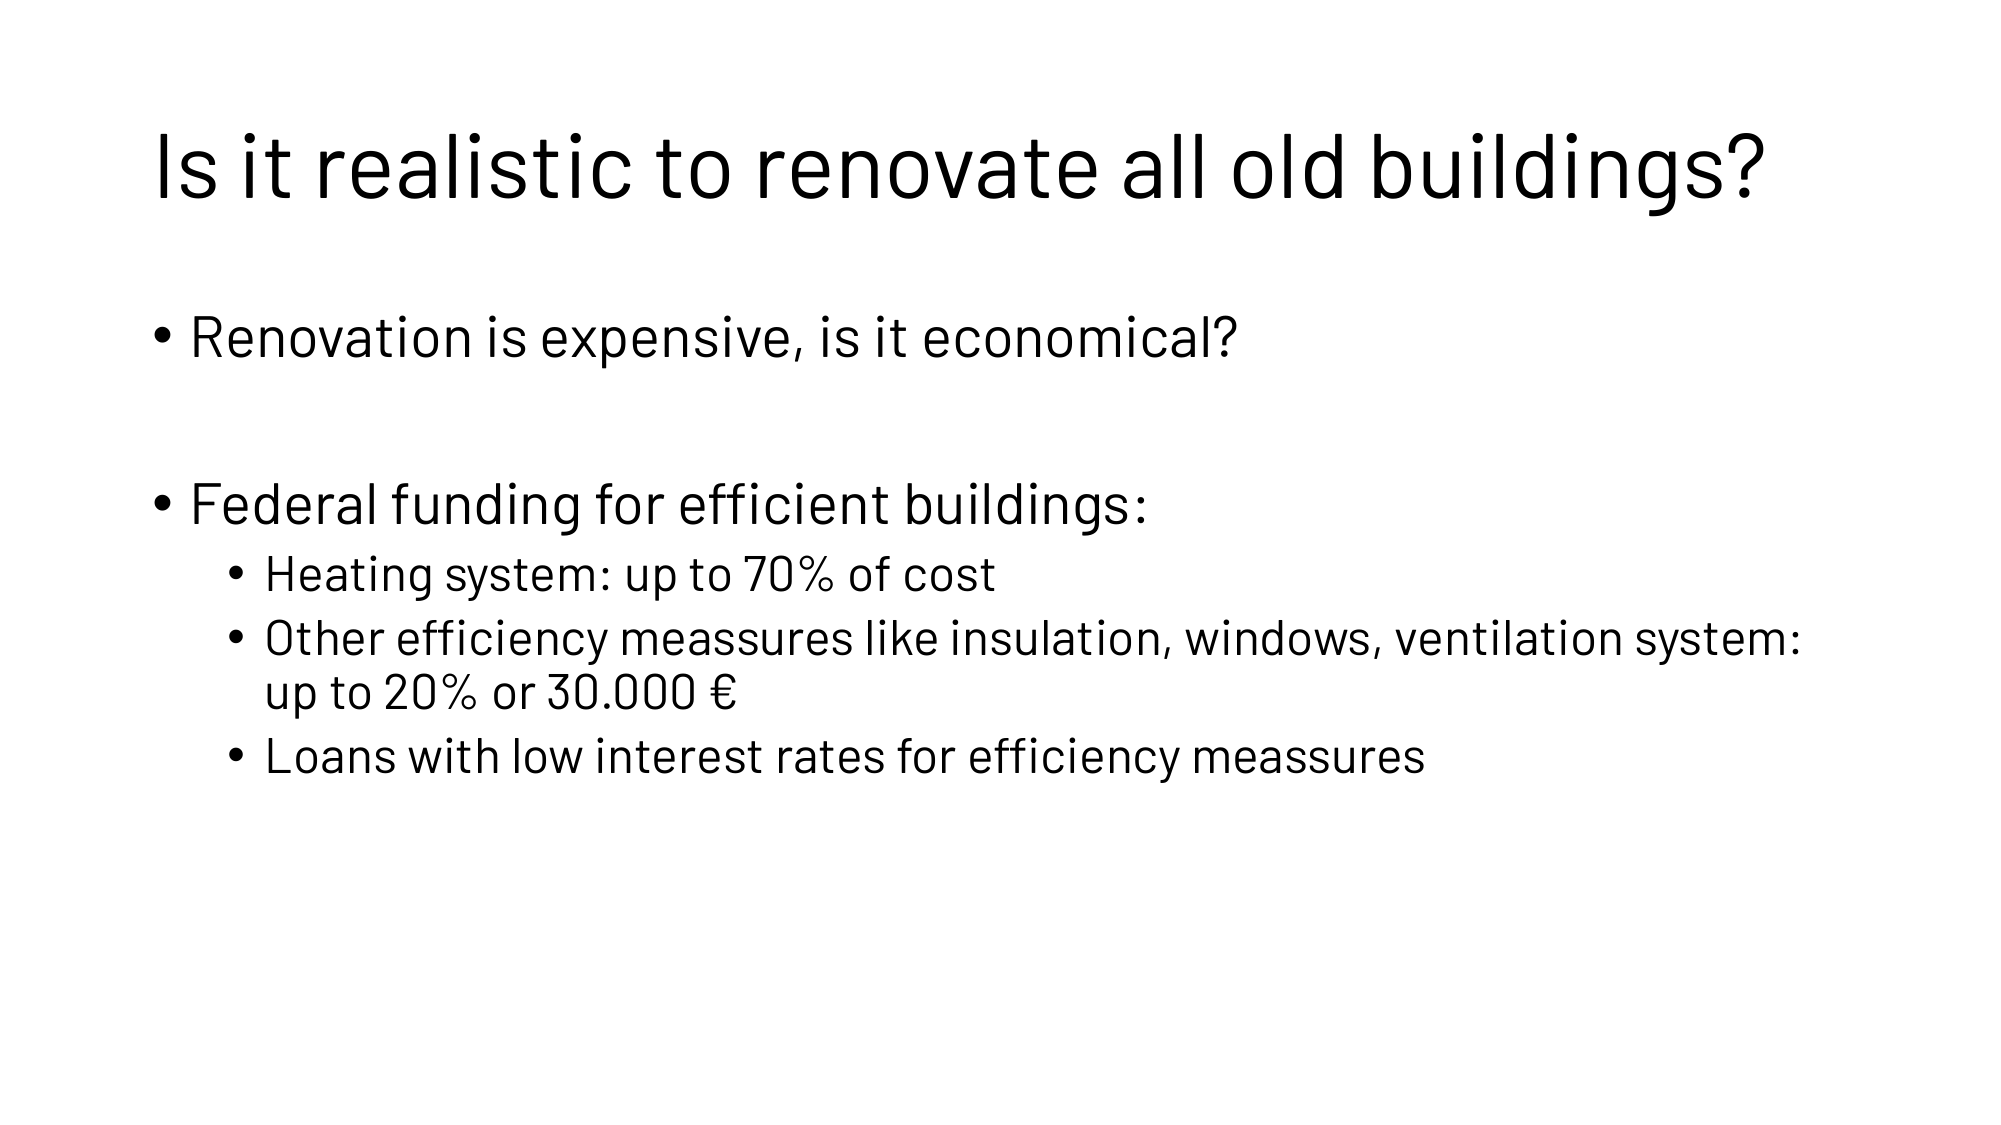

# Is it realistic to renovate all old buildings?
Renovation is expensive, is it economical?

Federal funding for efficient buildings:
Heating system: up to 70% of cost
Other efficiency meassures like insulation, windows, ventilation system: up to 20% or 30.000 €
Loans with low interest rates for efficiency meassures